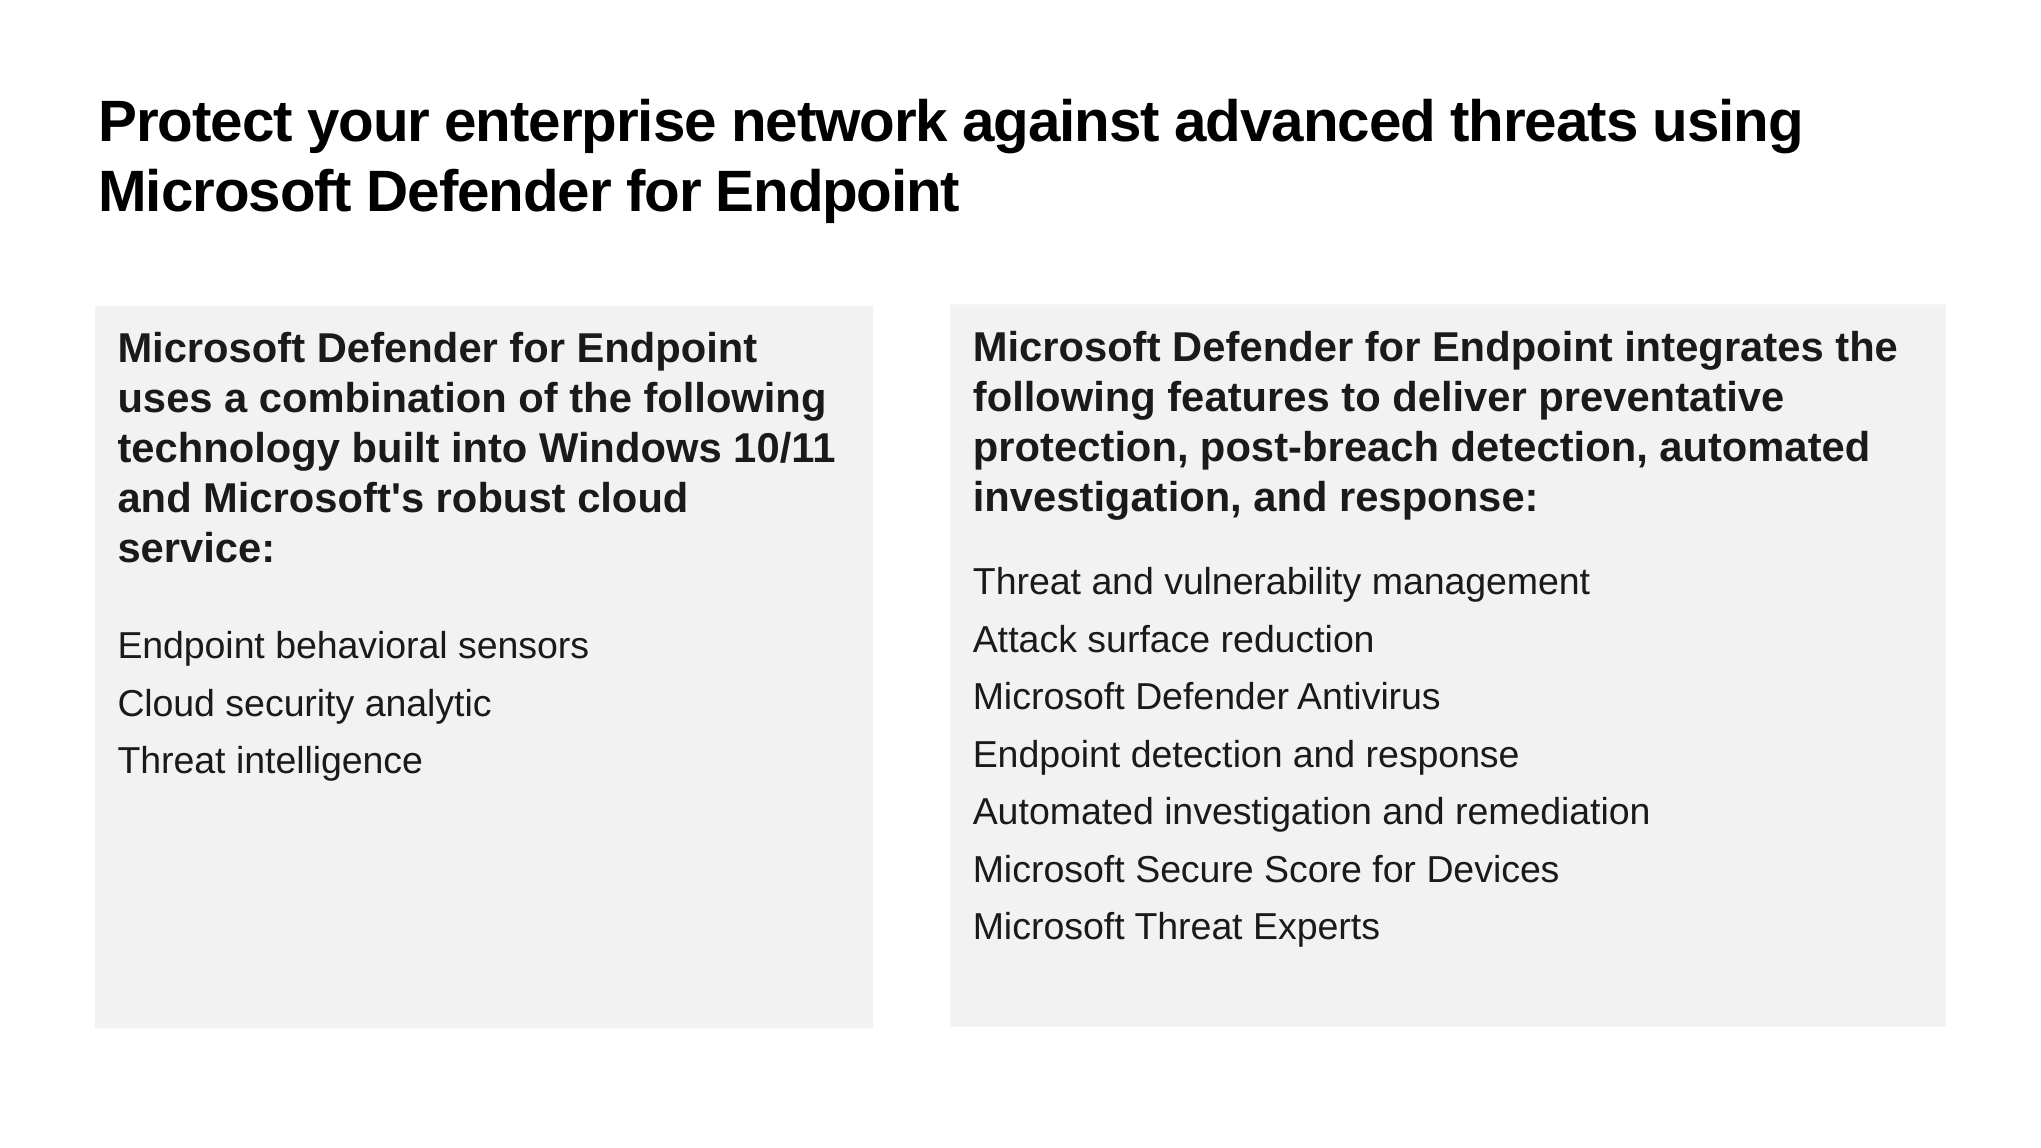

# Protect your enterprise network against advanced threats using Microsoft Defender for Endpoint
Microsoft Defender for Endpoint integrates the following features to deliver preventative protection, post-breach detection, automated investigation, and response:
Threat and vulnerability management
Attack surface reduction
Microsoft Defender Antivirus
Endpoint detection and response
Automated investigation and remediation
Microsoft Secure Score for Devices
Microsoft Threat Experts
Microsoft Defender for Endpoint uses a combination of the following technology built into Windows 10/11 and Microsoft's robust cloud service:

Endpoint behavioral sensors
Cloud security analytic
Threat intelligence